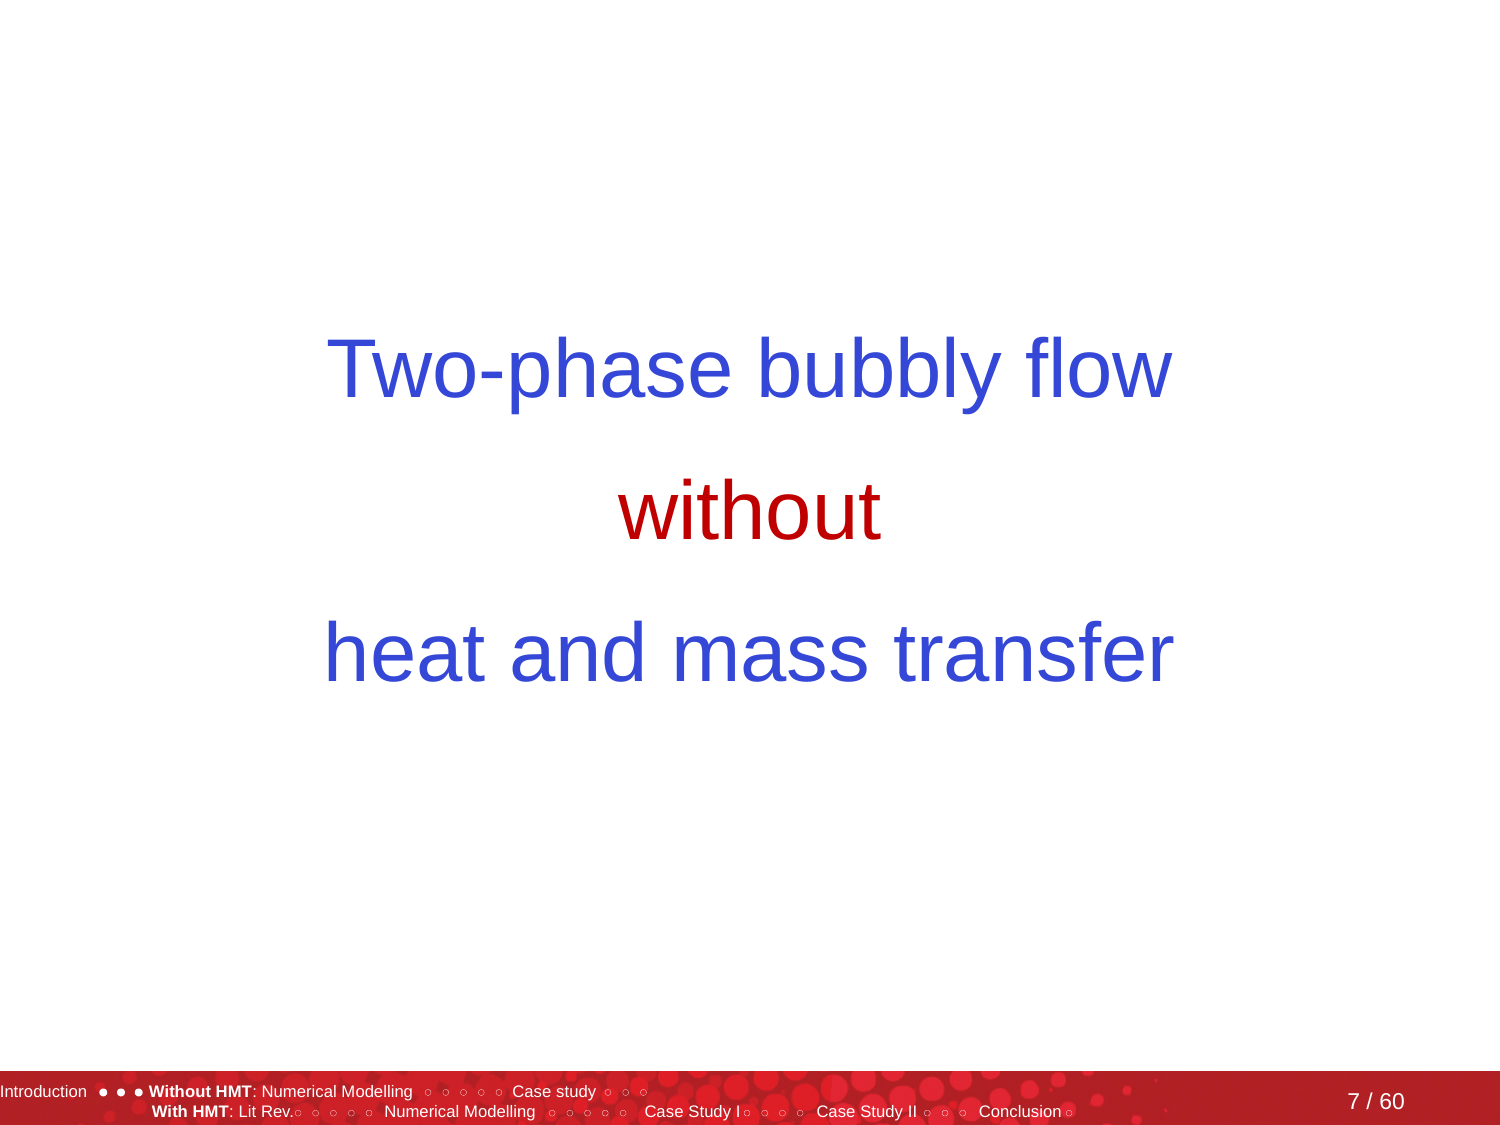

Two-phase bubbly flow
without
heat and mass transfer

7 / 60